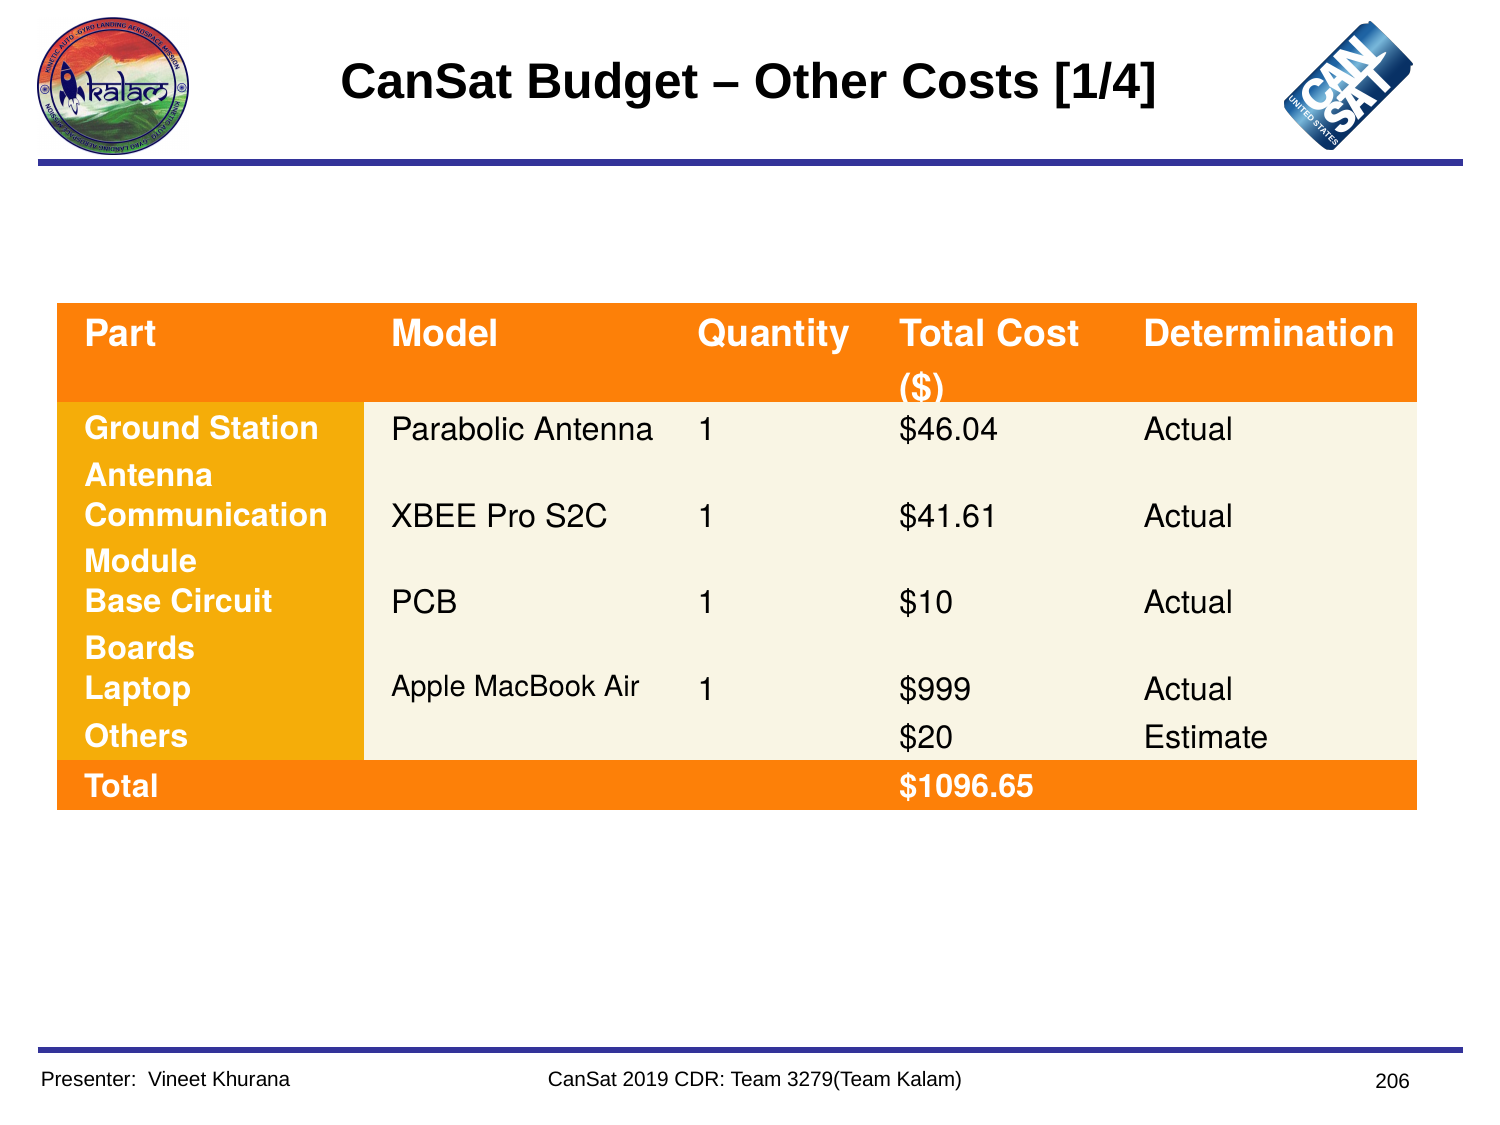

CanSat Budget – Other Costs [1/4]

| Part | Model | Quantity | Total Cost ($) | Determination |
| --- | --- | --- | --- | --- |
| Ground Station Antenna | Parabolic Antenna | 1 | $46.04 | Actual |
| Communication Module | XBEE Pro S2C | 1 | $41.61 | Actual |
| Base Circuit Boards | PCB | 1 | $10 | Actual |
| Laptop | Apple MacBook Air | 1 | $999 | Actual |
| Others |  |  | $20 | Estimate |
| Total |  |  | $1096.65 |  |
Presenter:  Vineet Khurana
CanSat 2019 CDR: Team 3279(Team Kalam)​​
206